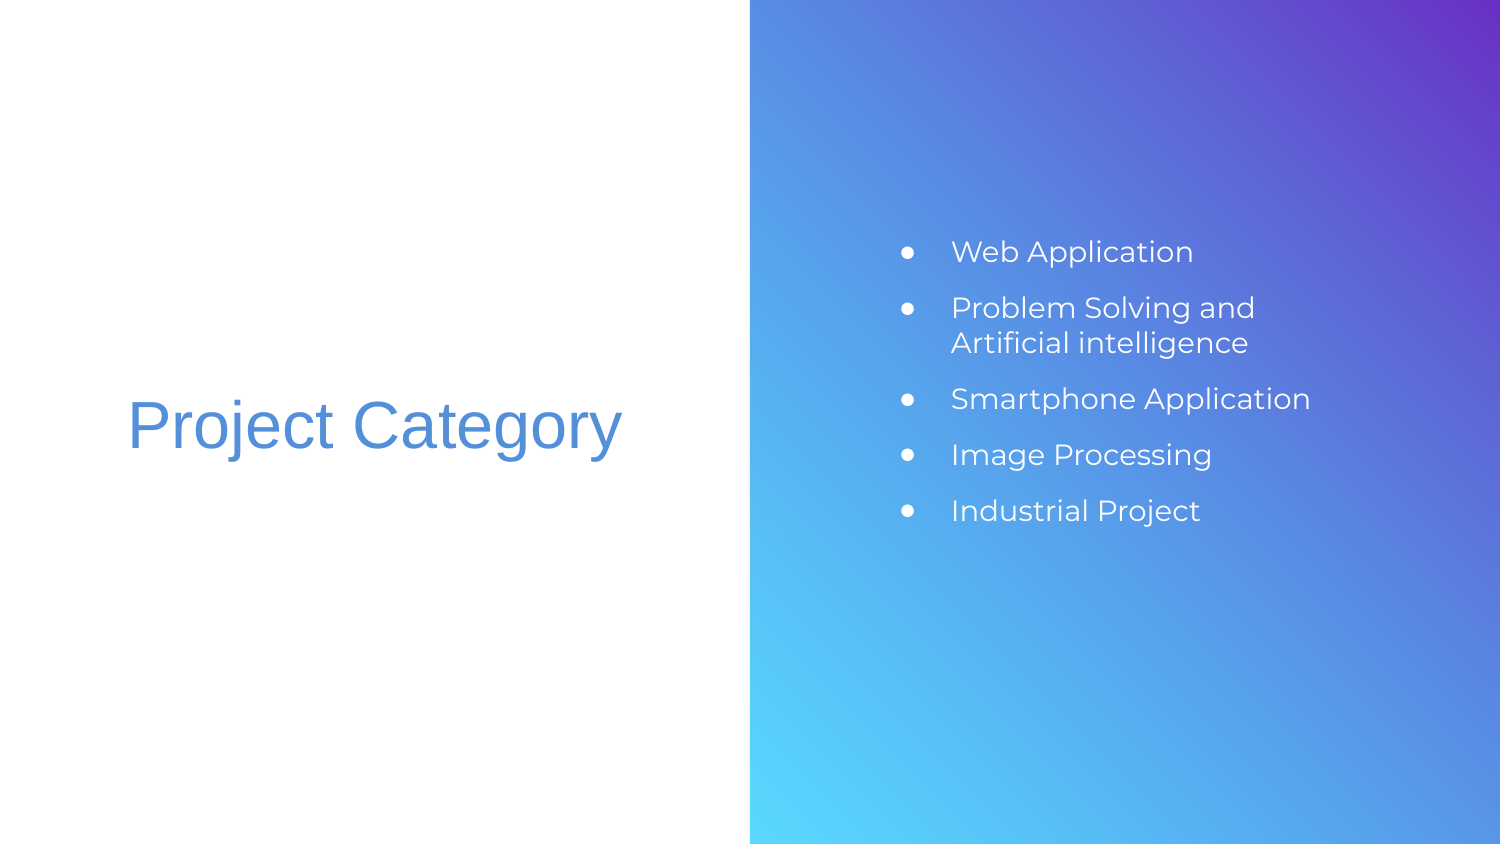

Web Application
Problem Solving and Artificial intelligence
Smartphone Application
Image Processing
Industrial Project
# Project Category